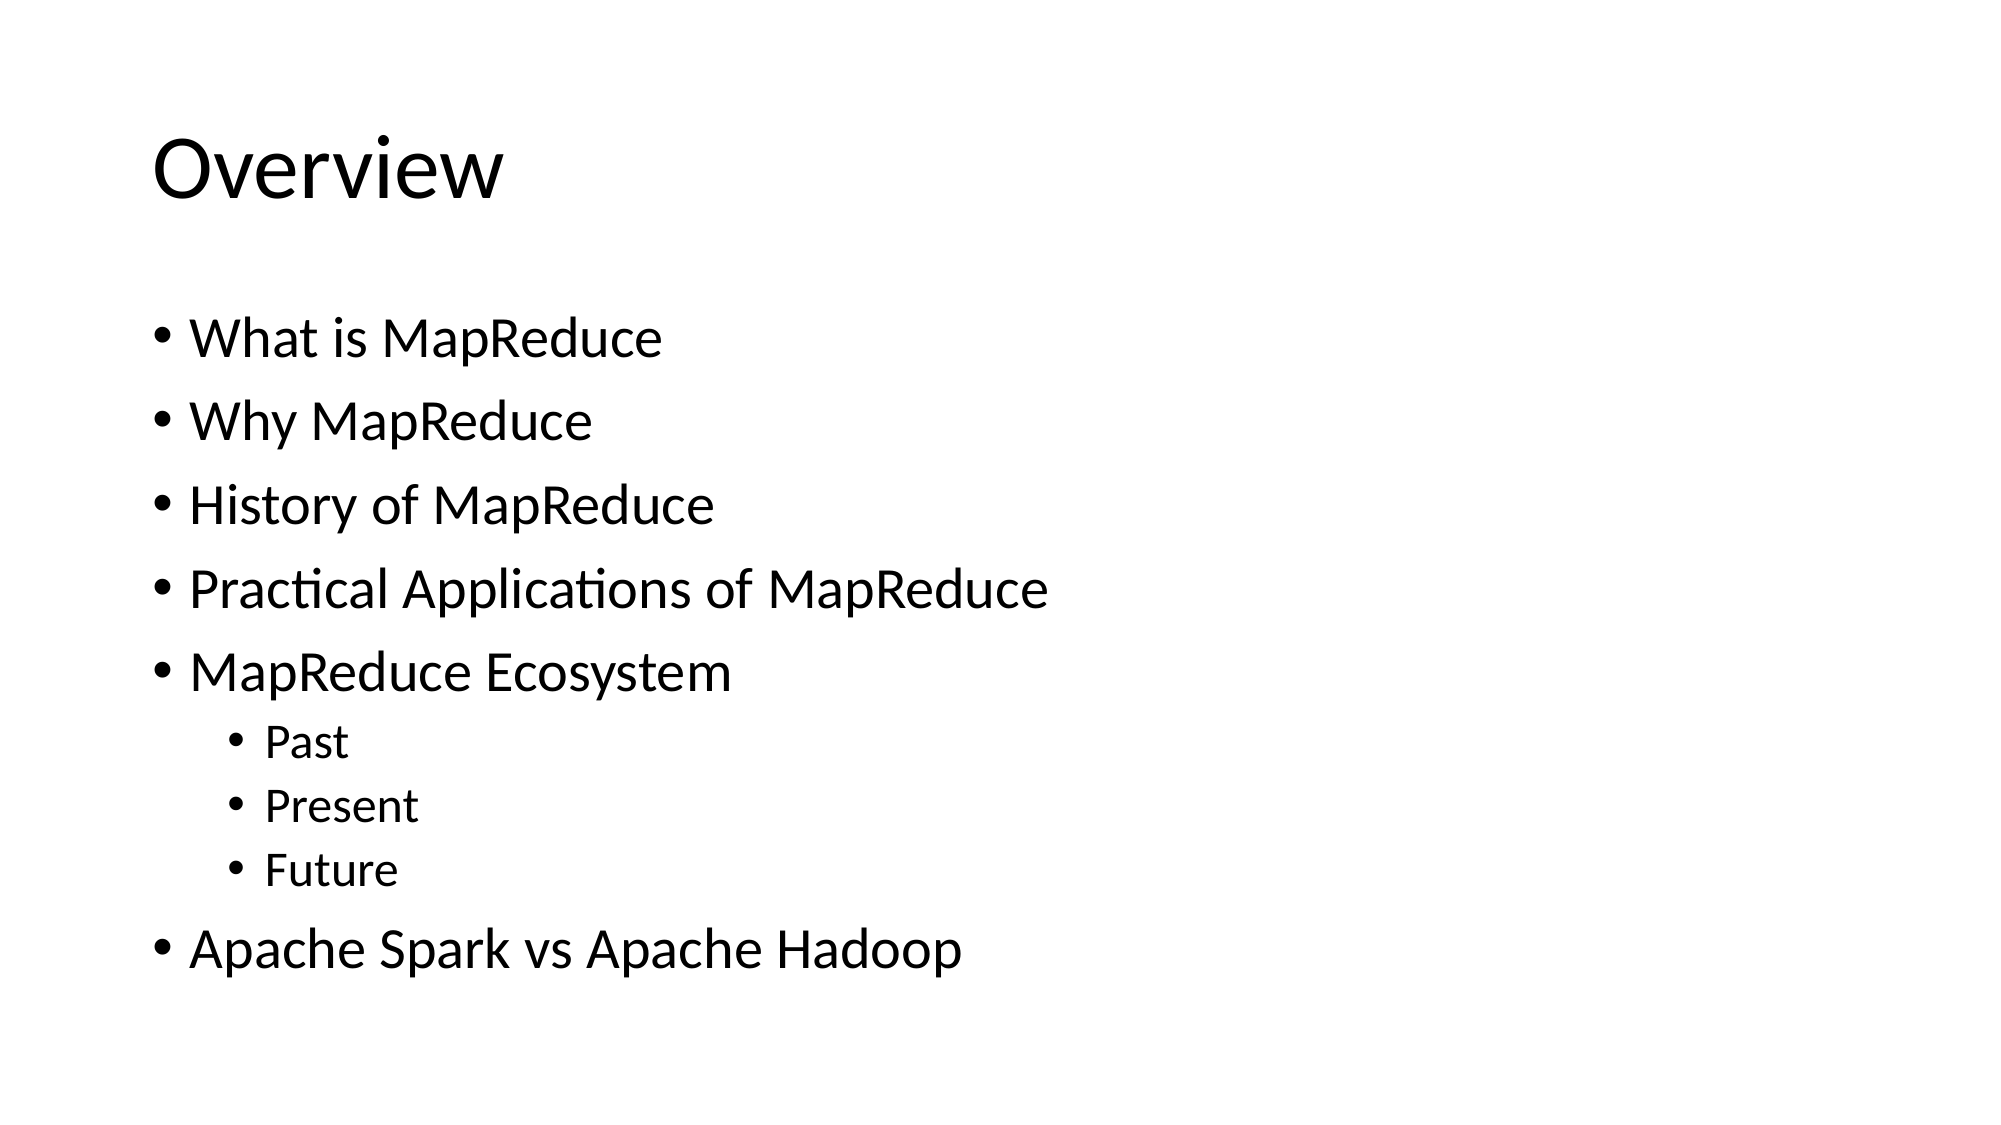

# Overview
What is MapReduce
Why MapReduce
History of MapReduce
Practical Applications of MapReduce
MapReduce Ecosystem
Past
Present
Future
Apache Spark vs Apache Hadoop